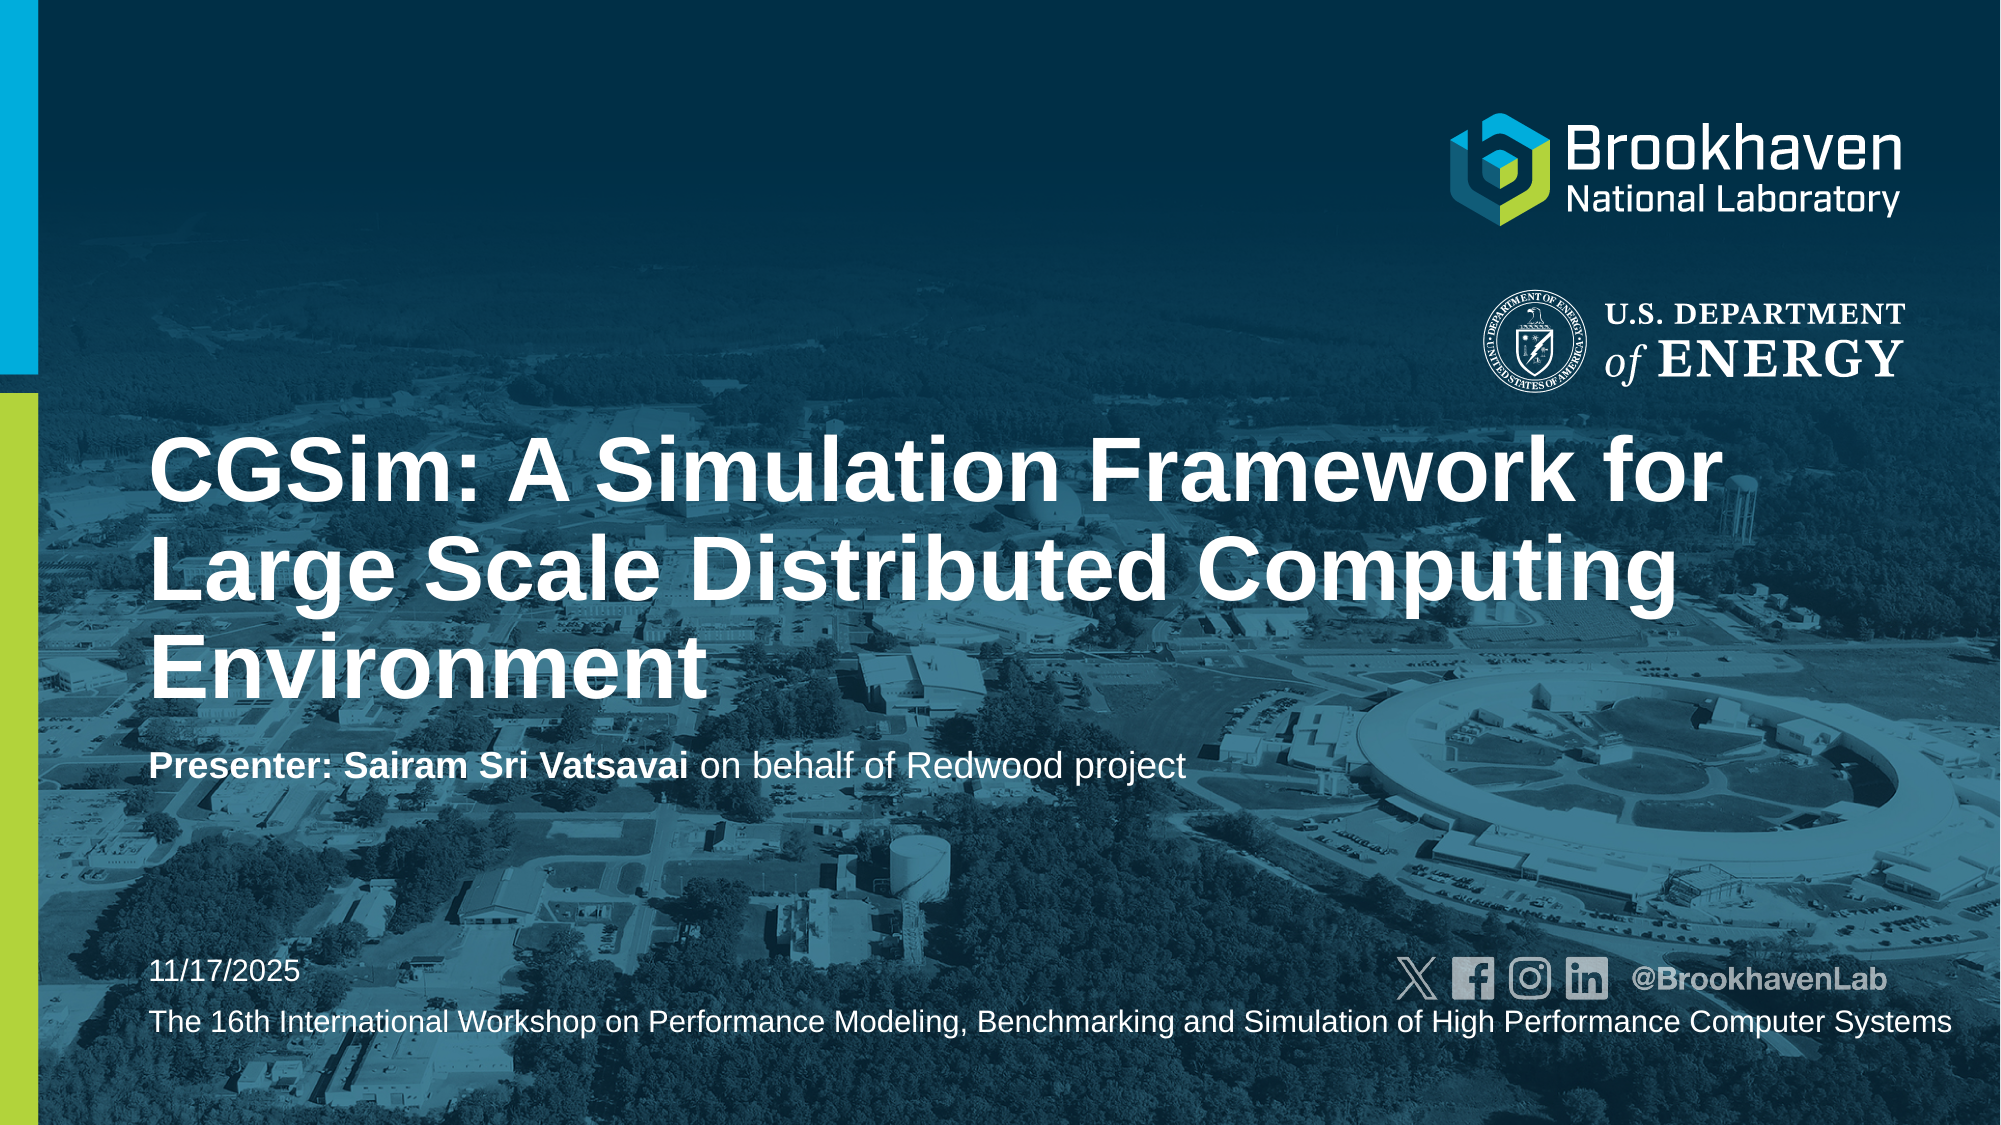

# CGSim: A Simulation Framework for Large Scale Distributed Computing Environment
Presenter: Sairam Sri Vatsavai on behalf of Redwood project
11/17/2025
The 16th International Workshop on Performance Modeling, Benchmarking and Simulation of High Performance Computer Systems